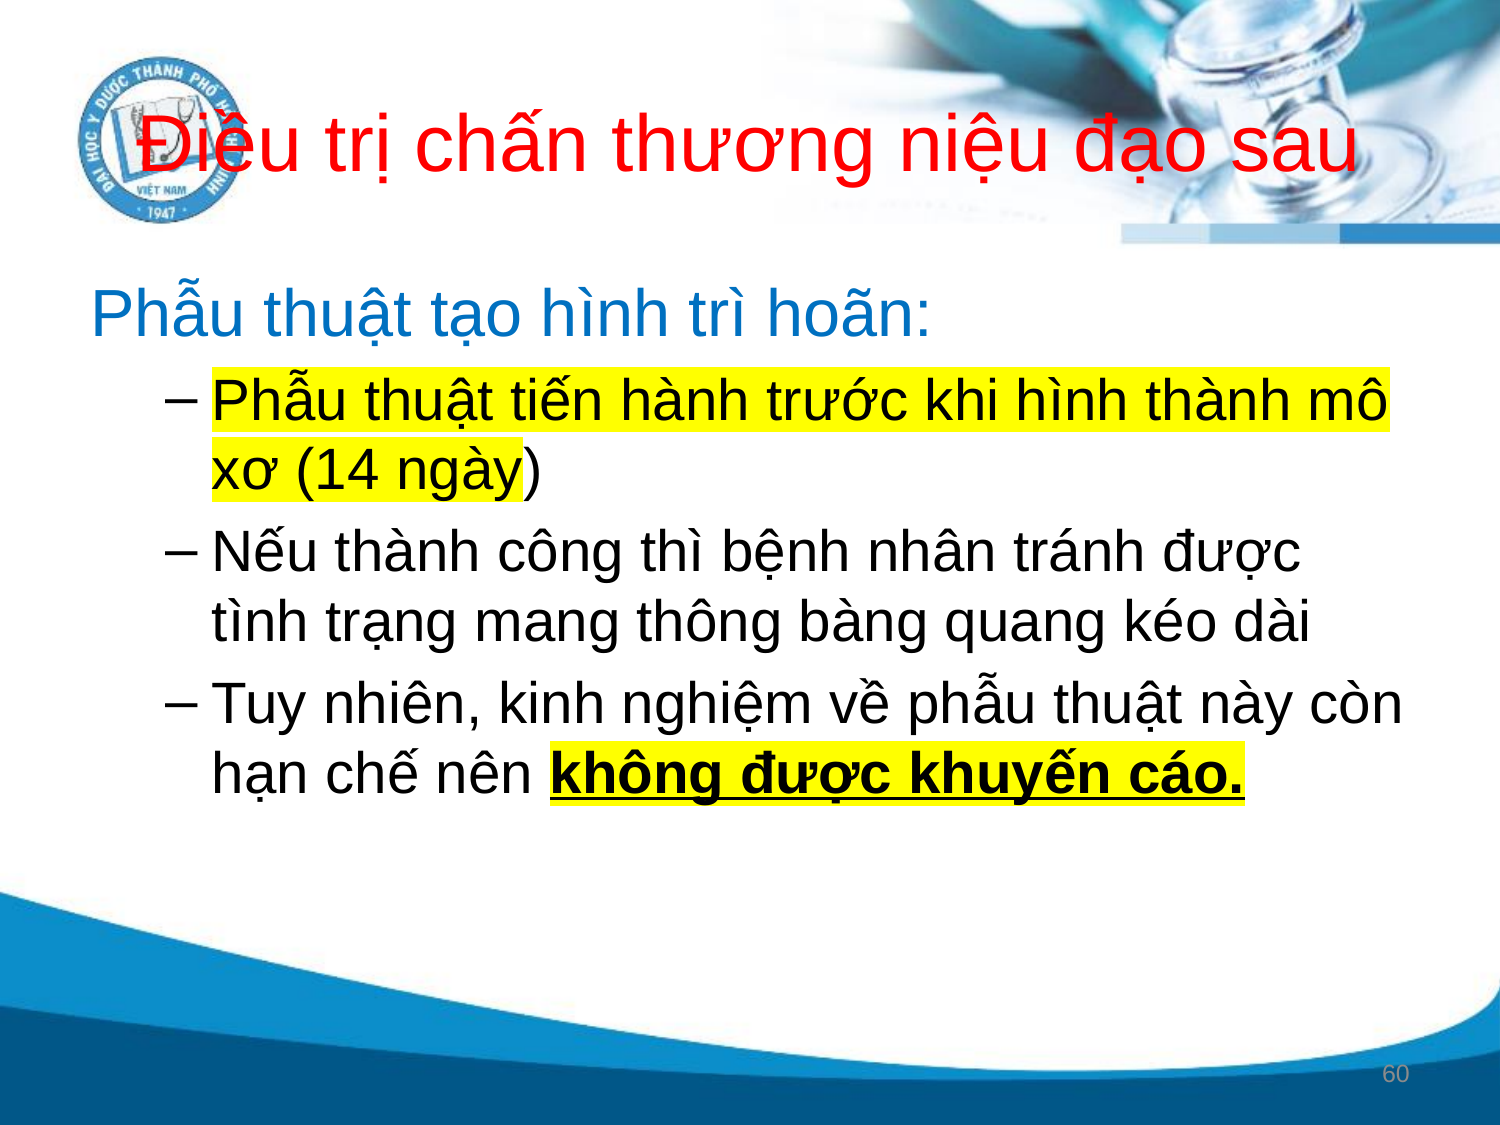

# Điều trị chấn thương niệu đạo sau
Phẫu thuật tạo hình trì hoãn:
Phẫu thuật tiến hành trước khi hình thành mô xơ (14 ngày)
Nếu thành công thì bệnh nhân tránh được tình trạng mang thông bàng quang kéo dài
Tuy nhiên, kinh nghiệm về phẫu thuật này còn hạn chế nên không được khuyến cáo.
60